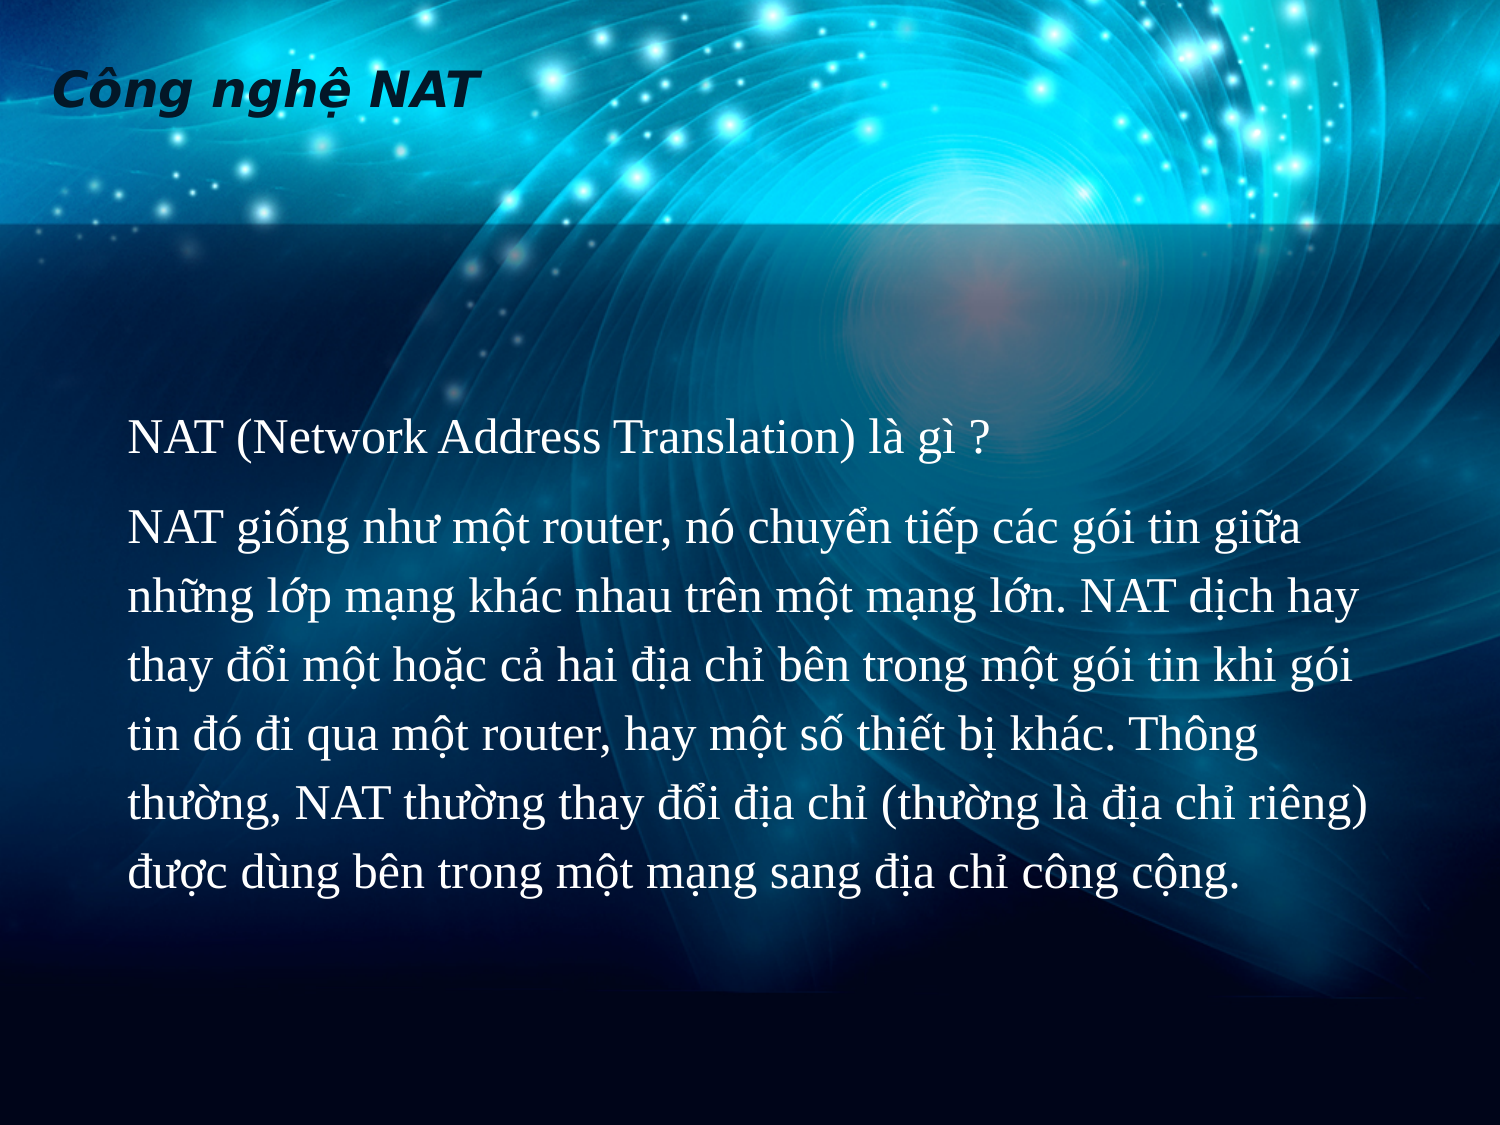

Công nghệ NAT
NAT (Network Address Translation) là gì ?
NAT giống như một router, nó chuyển tiếp các gói tin giữa những lớp mạng khác nhau trên một mạng lớn. NAT dịch hay thay đổi một hoặc cả hai địa chỉ bên trong một gói tin khi gói tin đó đi qua một router, hay một số thiết bị khác. Thông thường, NAT thường thay đổi địa chỉ (thường là địa chỉ riêng) được dùng bên trong một mạng sang địa chỉ công cộng.